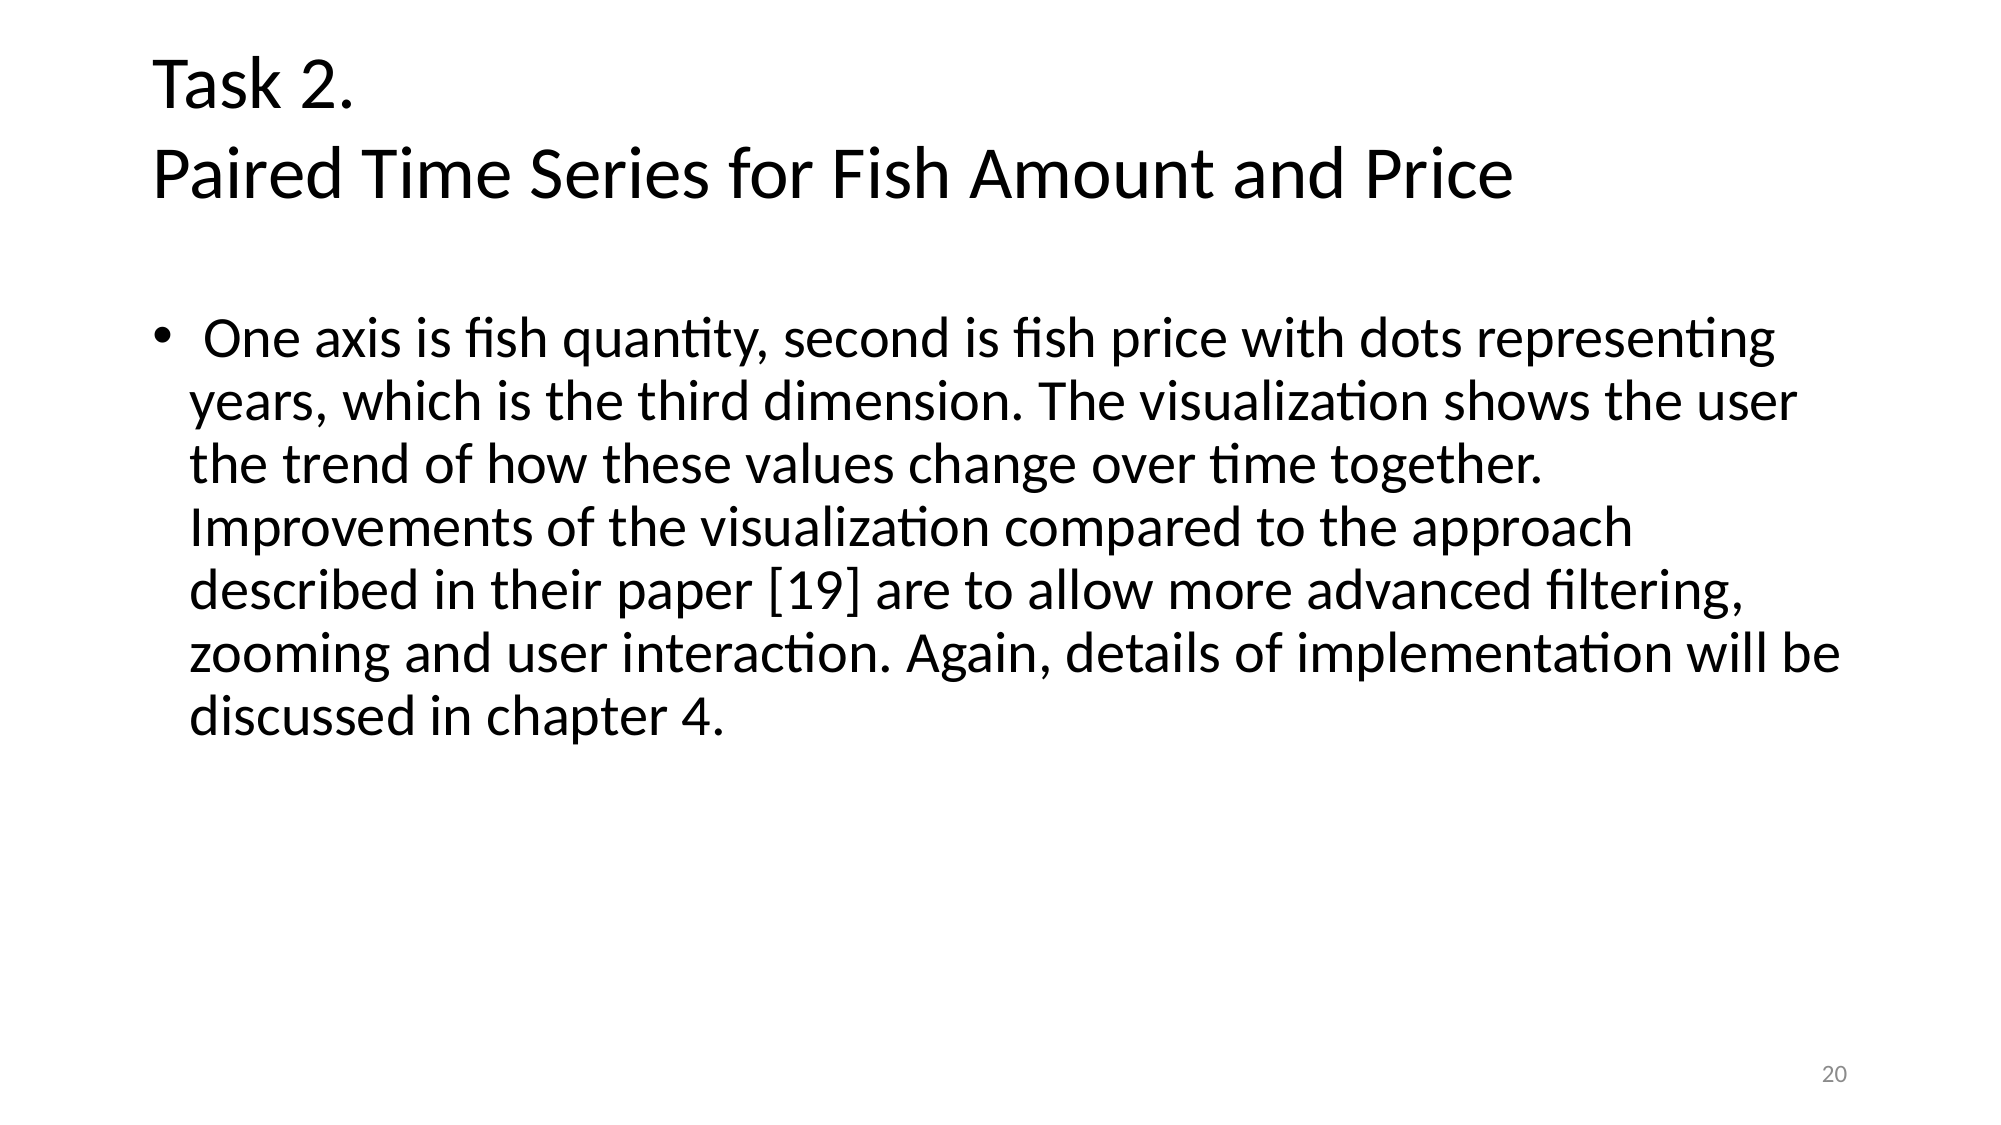

# Task 2. Paired Time Series for Fish Amount and Price
 One axis is fish quantity, second is fish price with dots representing years, which is the third dimension. The visualization shows the user the trend of how these values change over time together. Improvements of the visualization compared to the approach described in their paper [19] are to allow more advanced filtering, zooming and user interaction. Again, details of implementation will be discussed in chapter 4.

20